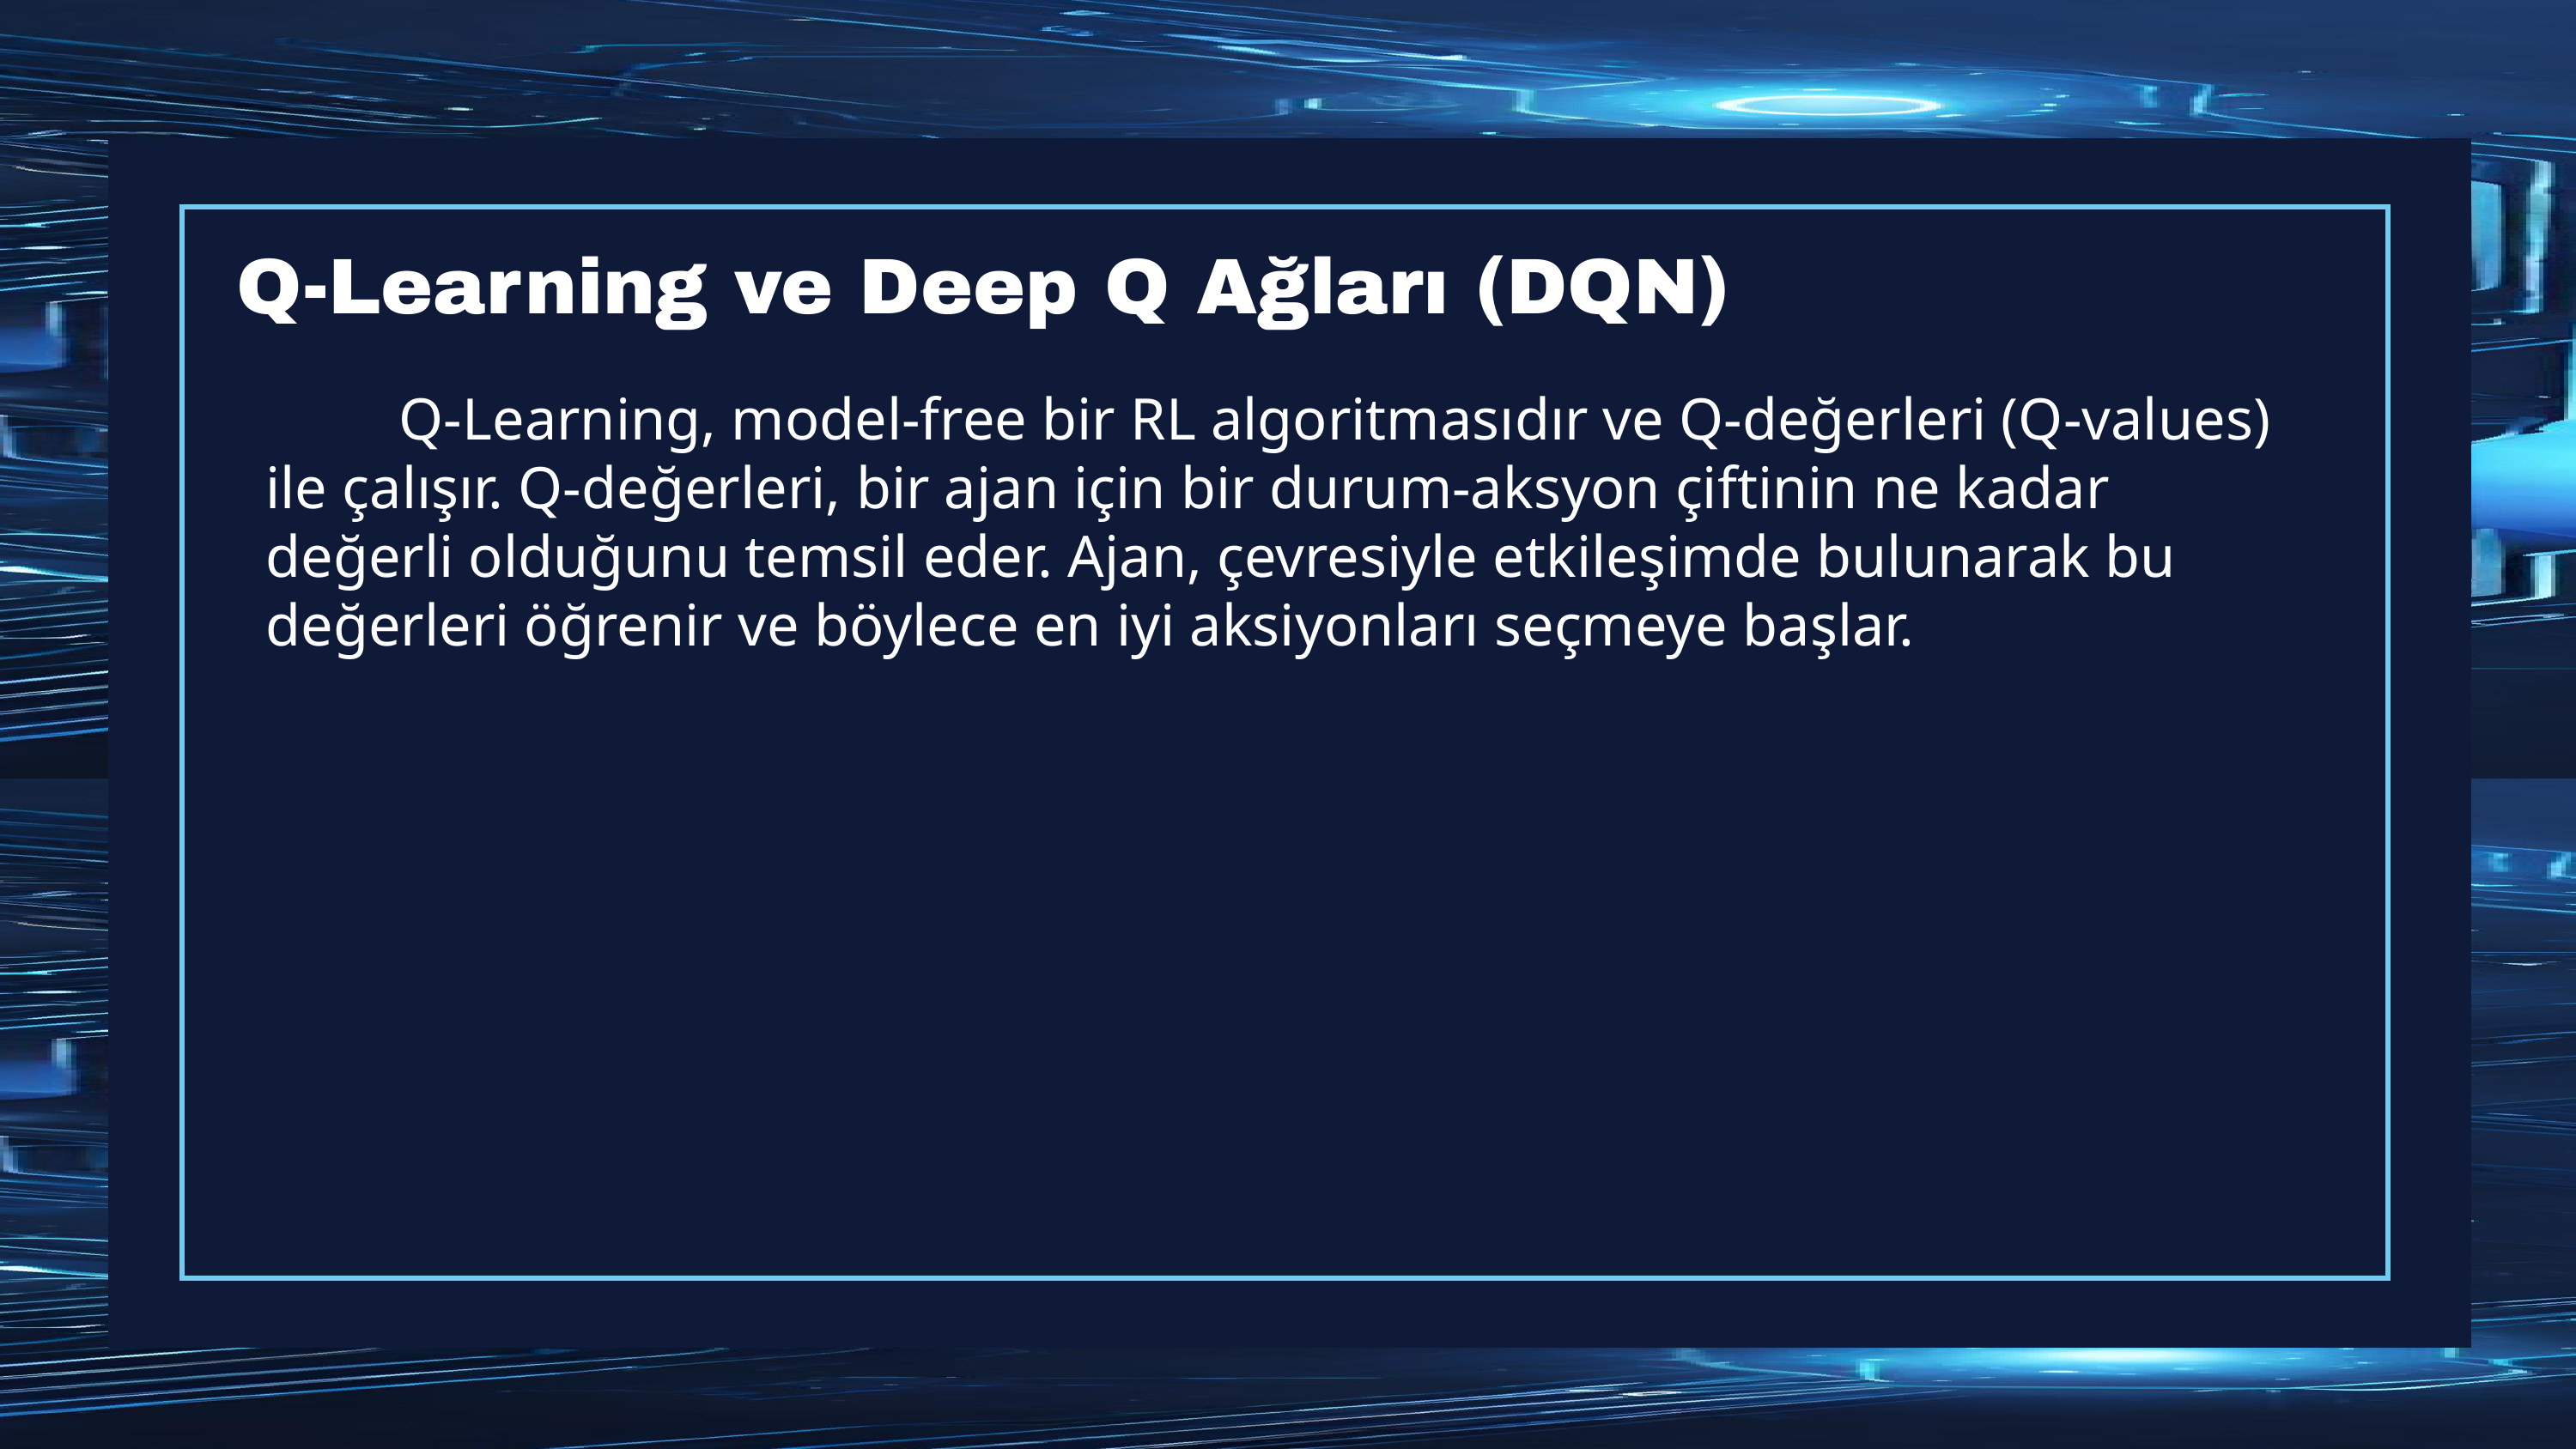

# Q-Learning ve Deep Q Ağları (DQN)
         Q-Learning, model-free bir RL algoritmasıdır ve Q-değerleri (Q-values) ile çalışır. Q-değerleri, bir ajan için bir durum-aksyon çiftinin ne kadar değerli olduğunu temsil eder. Ajan, çevresiyle etkileşimde bulunarak bu değerleri öğrenir ve böylece en iyi aksiyonları seçmeye başlar.